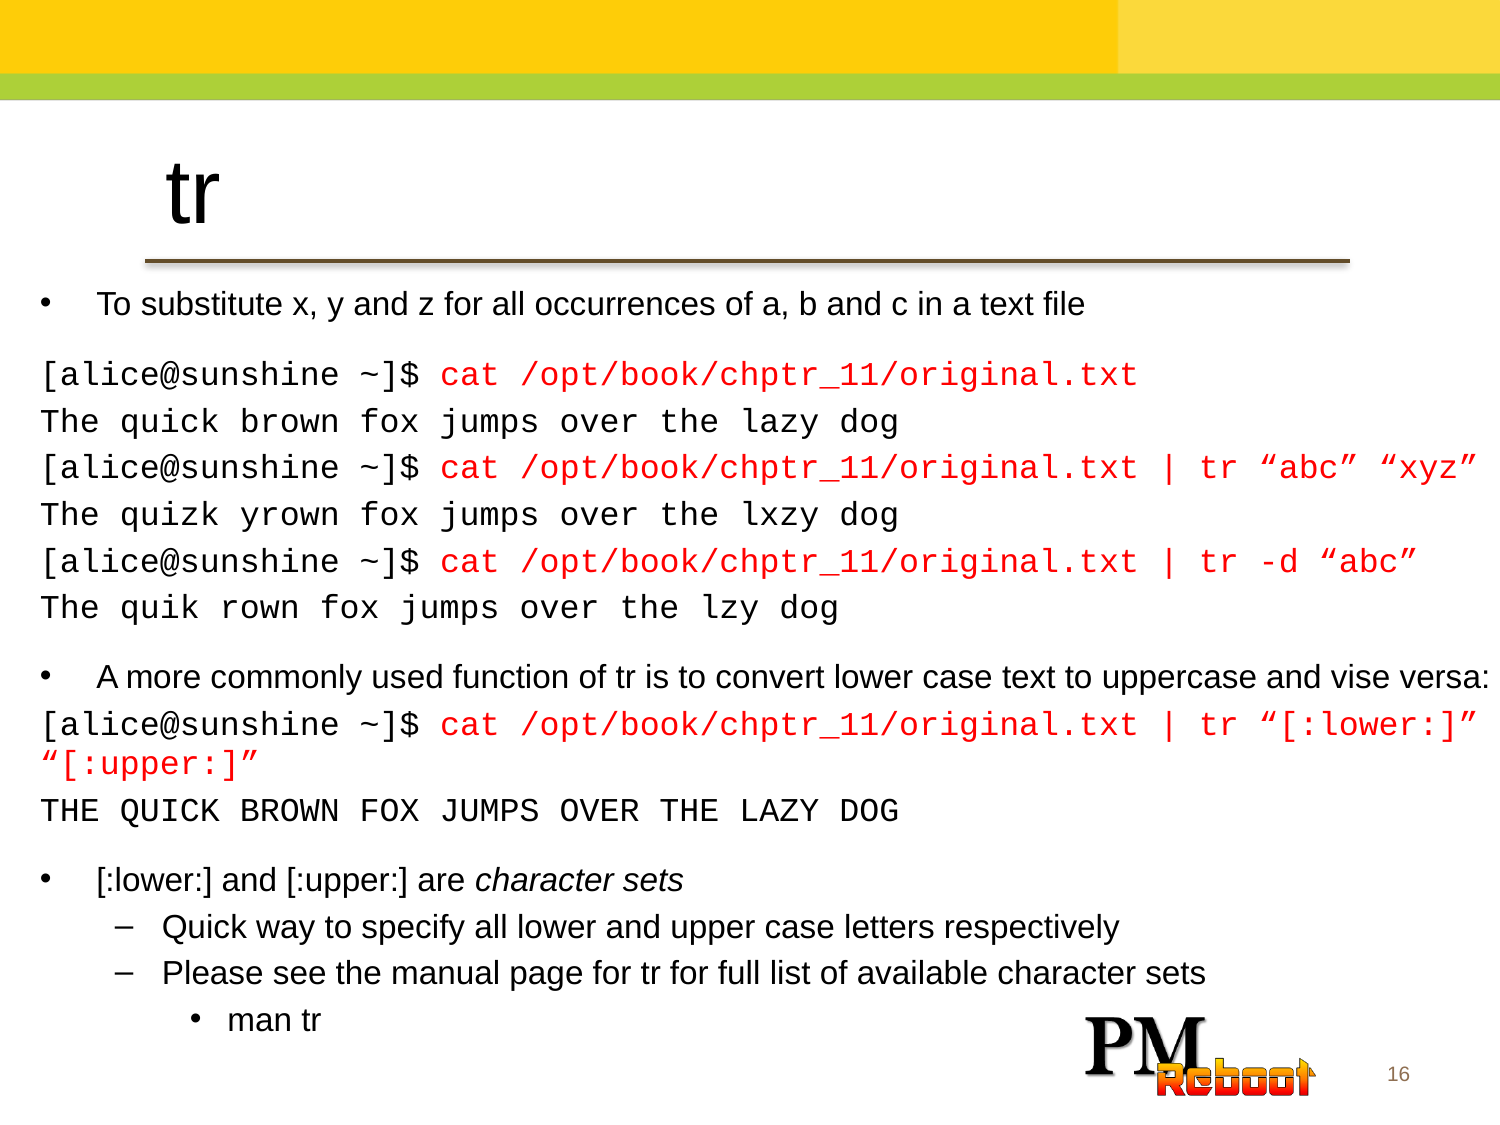

tr
To substitute x, y and z for all occurrences of a, b and c in a text file

[alice@sunshine ~]$ cat /opt/book/chptr_11/original.txt
The quick brown fox jumps over the lazy dog
[alice@sunshine ~]$ cat /opt/book/chptr_11/original.txt | tr “abc” “xyz”
The quizk yrown fox jumps over the lxzy dog
[alice@sunshine ~]$ cat /opt/book/chptr_11/original.txt | tr -d “abc”
The quik rown fox jumps over the lzy dog

A more commonly used function of tr is to convert lower case text to uppercase and vise versa:
[alice@sunshine ~]$ cat /opt/book/chptr_11/original.txt | tr “[:lower:]” “[:upper:]”
THE QUICK BROWN FOX JUMPS OVER THE LAZY DOG

[:lower:] and [:upper:] are character sets
Quick way to specify all lower and upper case letters respectively
Please see the manual page for tr for full list of available character sets
man tr
16